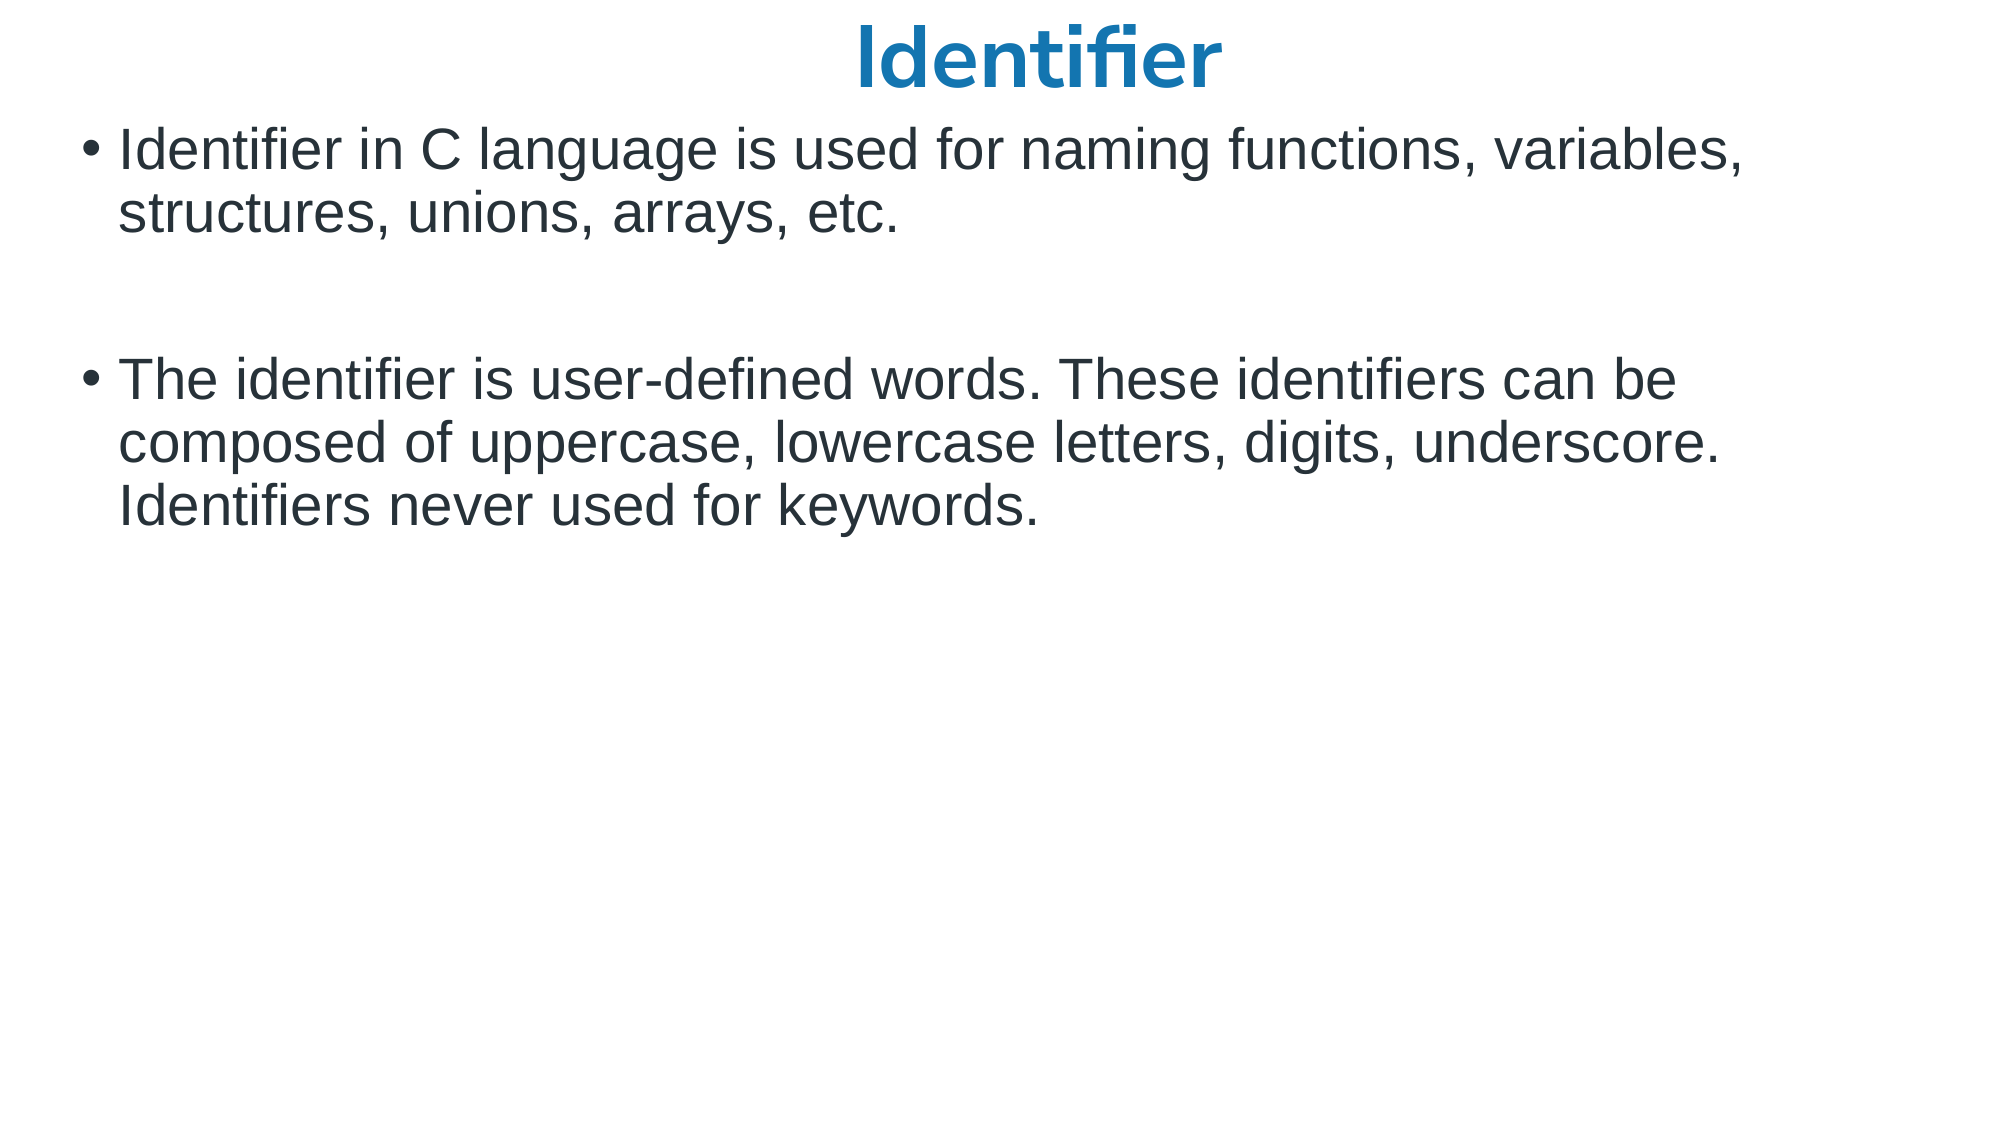

# Identifier
Identifier in C language is used for naming functions, variables, structures, unions, arrays, etc.

The identifier is user-defined words. These identifiers can be composed of uppercase, lowercase letters, digits, underscore. Identifiers never used for keywords.